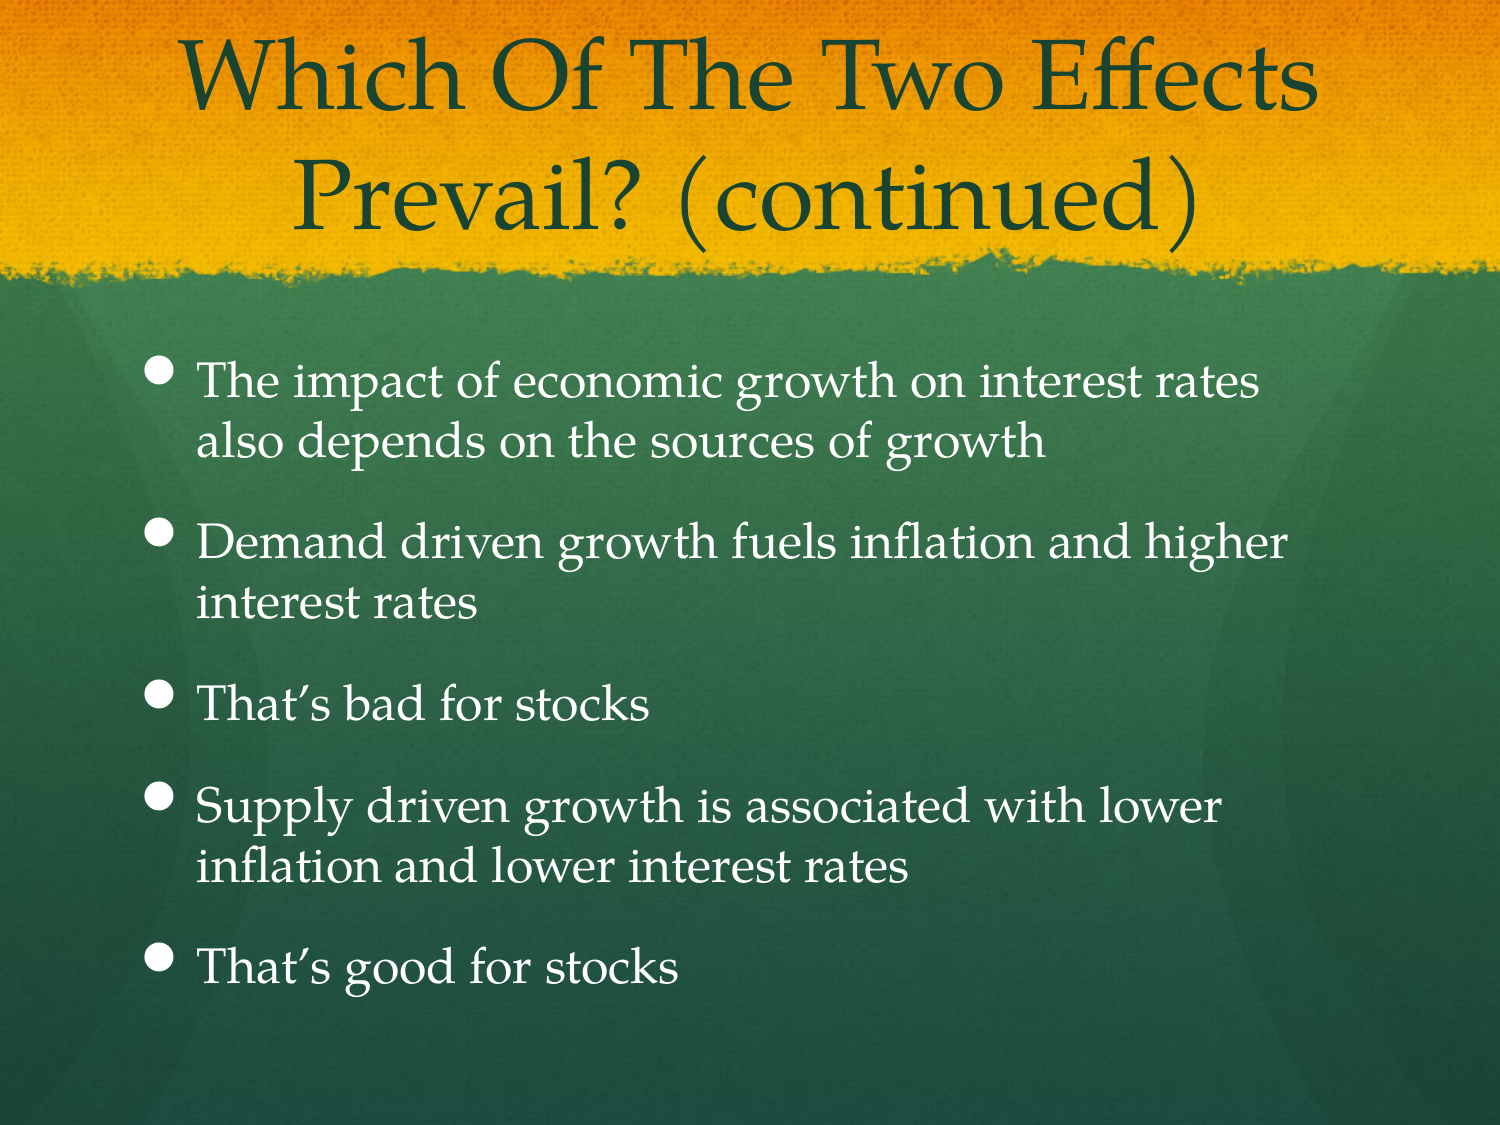

# Which Of The Two Effects Prevail? (continued)
The impact of economic growth on interest rates also depends on the sources of growth
Demand driven growth fuels inflation and higher interest rates
That’s bad for stocks
Supply driven growth is associated with lower inflation and lower interest rates
That’s good for stocks